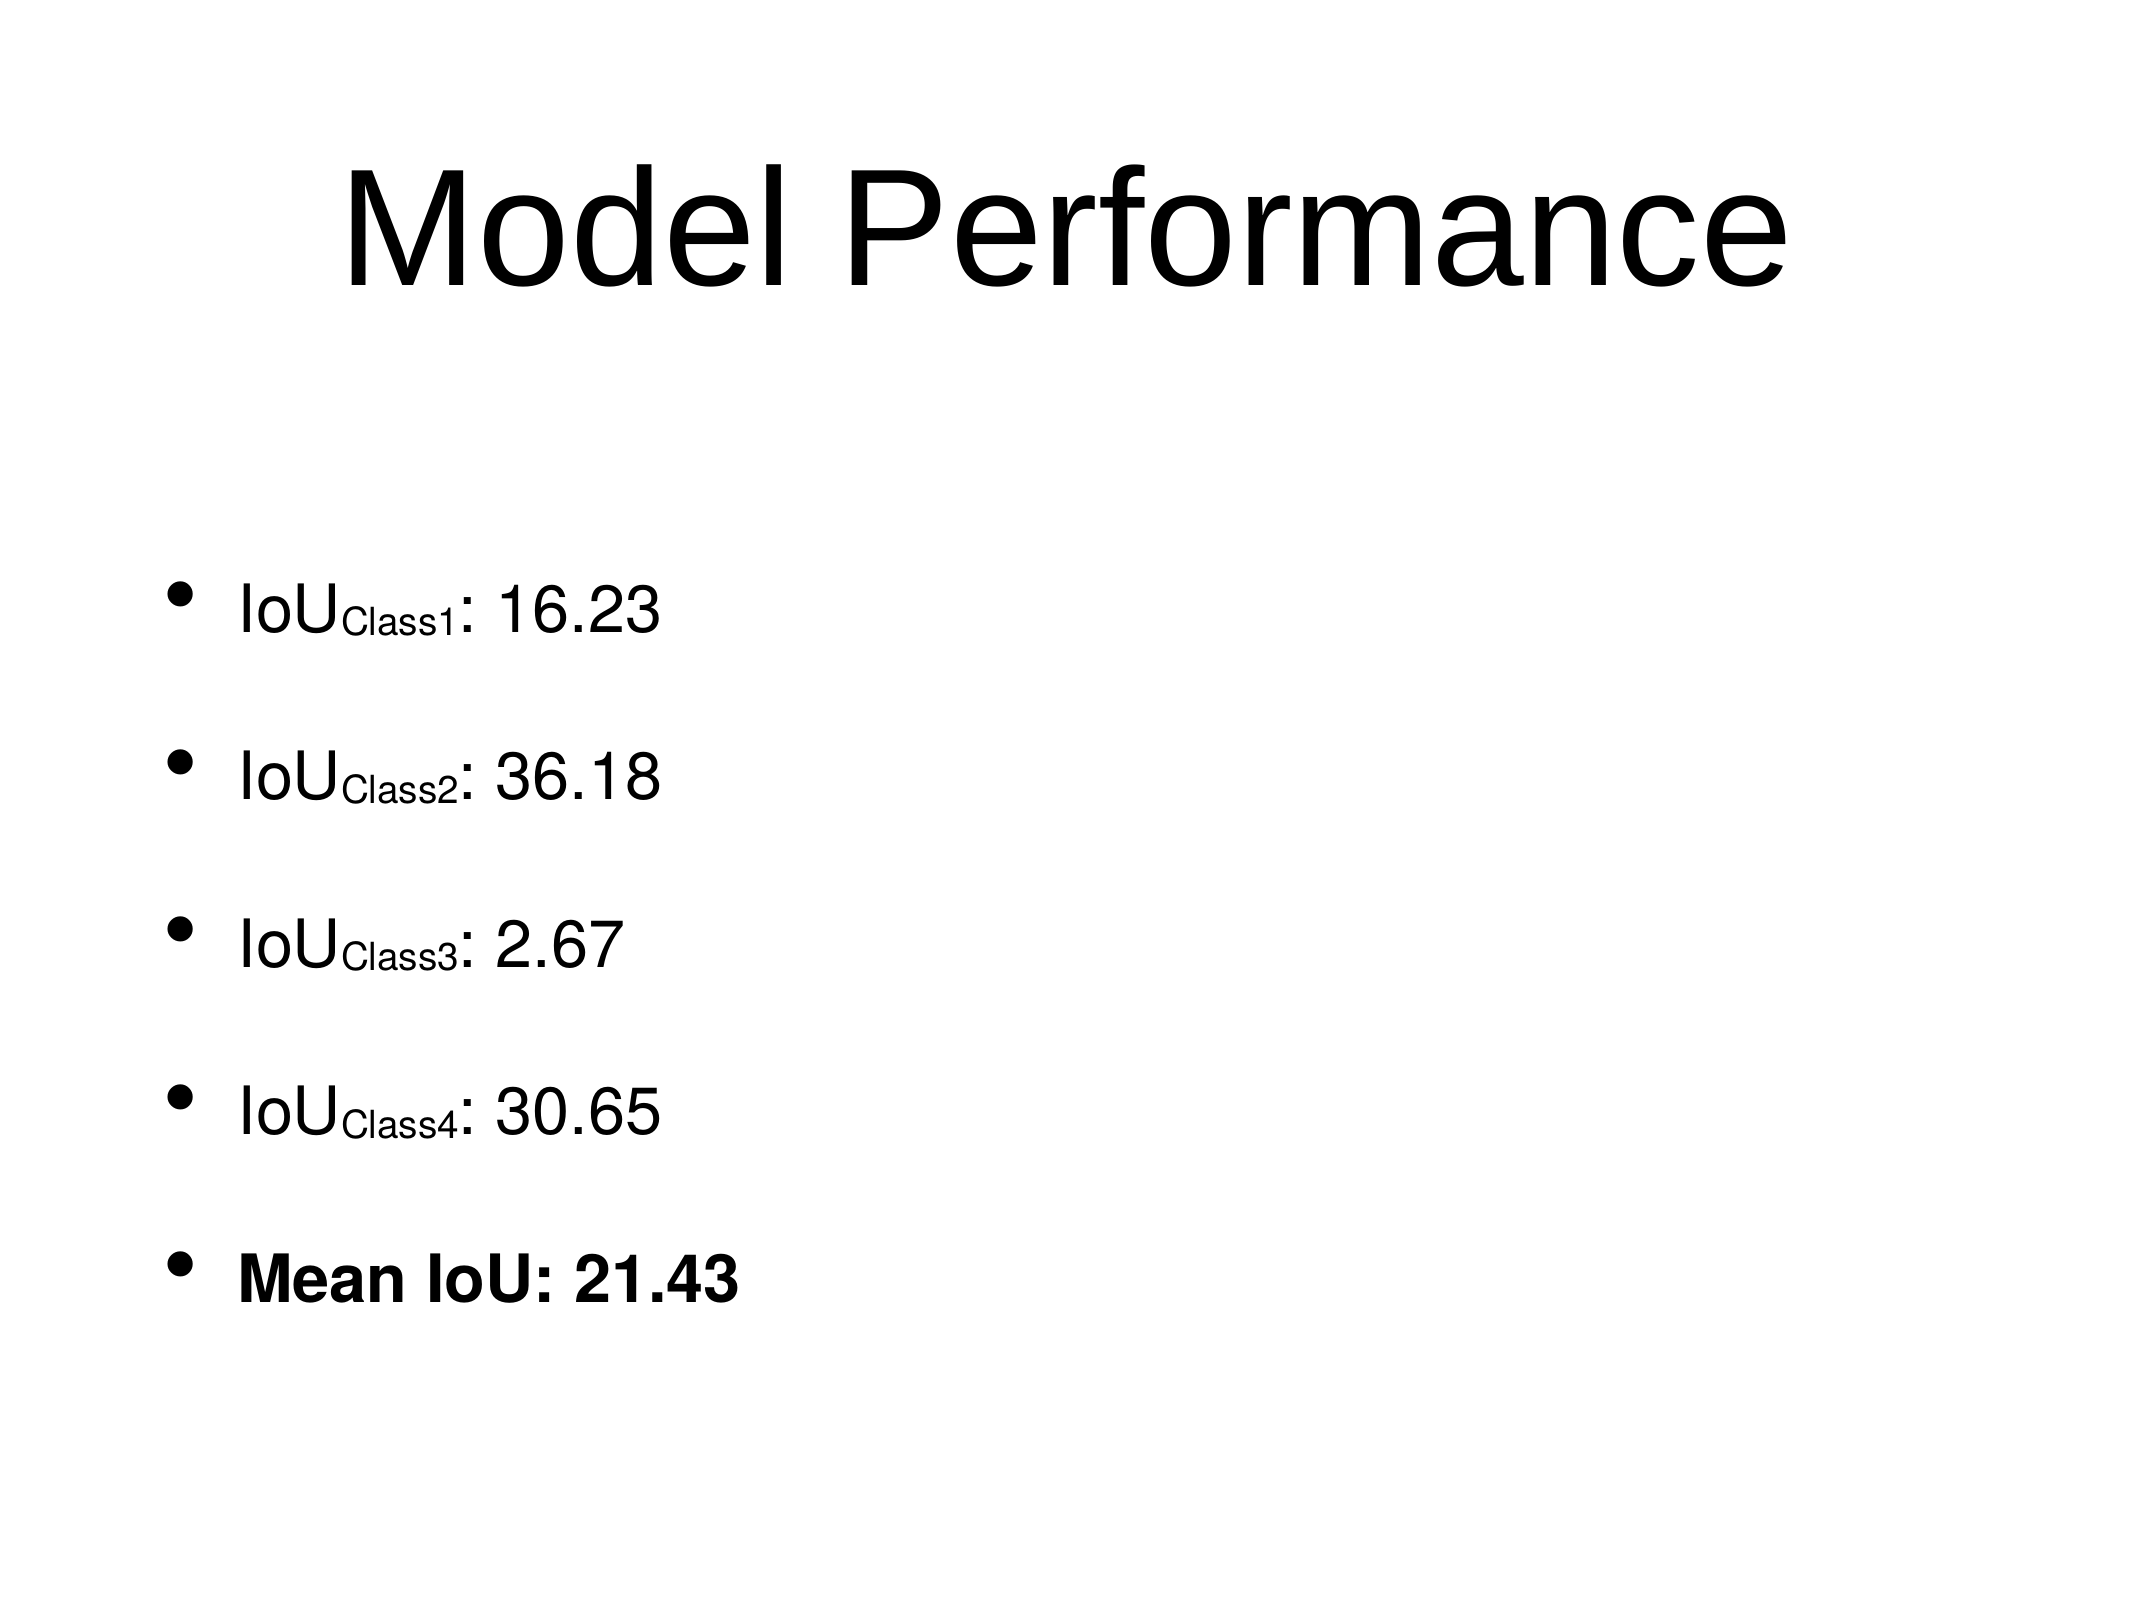

# Model Performance
IoUClass1: 16.23
IoUClass2: 36.18
IoUClass3: 2.67
IoUClass4: 30.65
Mean IoU: 21.43
17